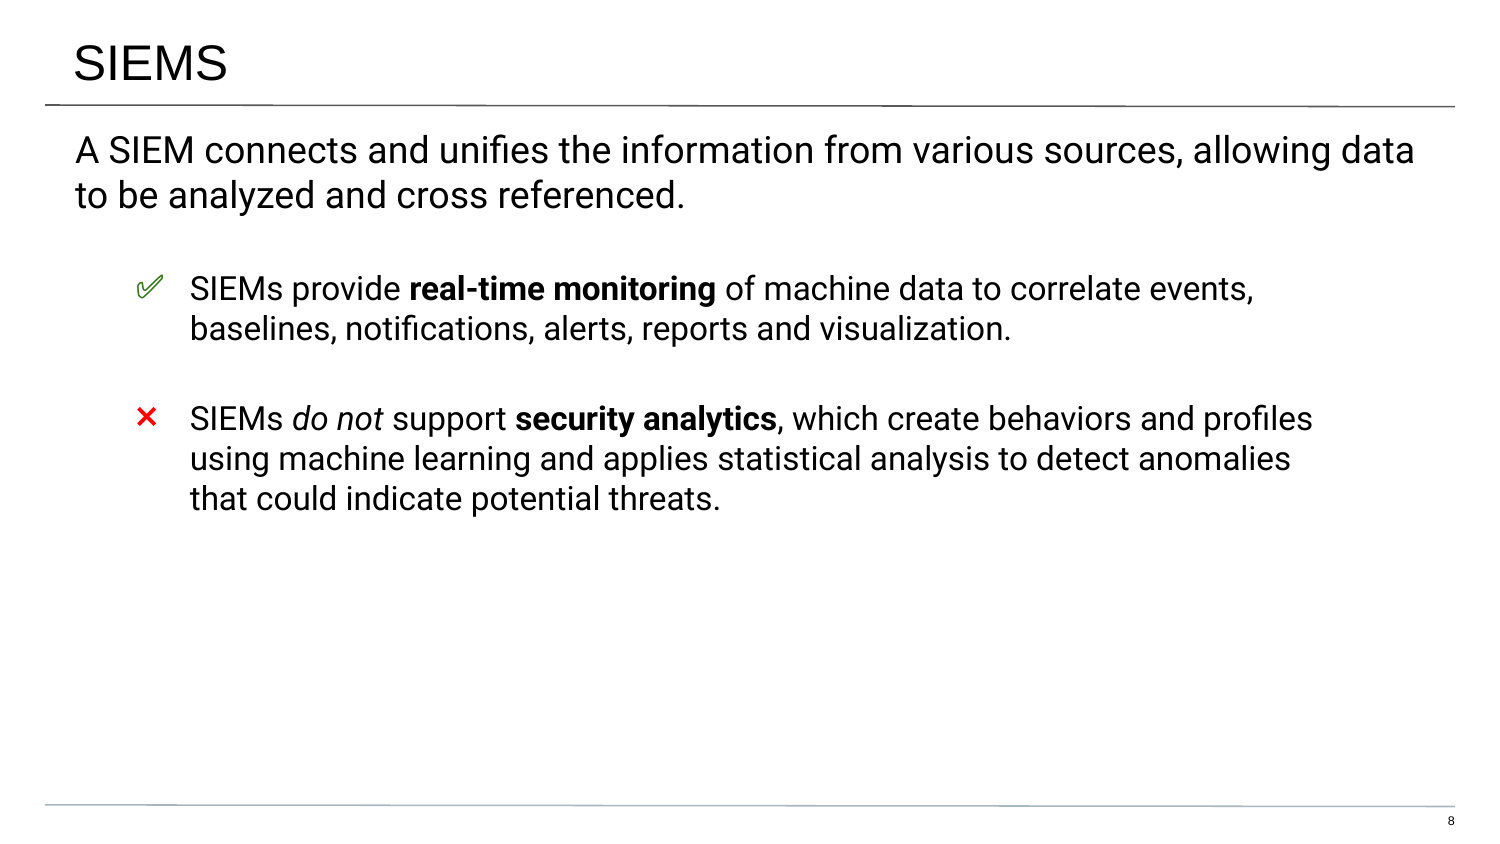

# SIEMS
A SIEM connects and unifies the information from various sources, allowing data to be analyzed and cross referenced.
SIEMs provide real-time monitoring of machine data to correlate events, baselines, notifications, alerts, reports and visualization.
SIEMs do not support security analytics, which create behaviors and profiles using machine learning and applies statistical analysis to detect anomalies that could indicate potential threats.

8